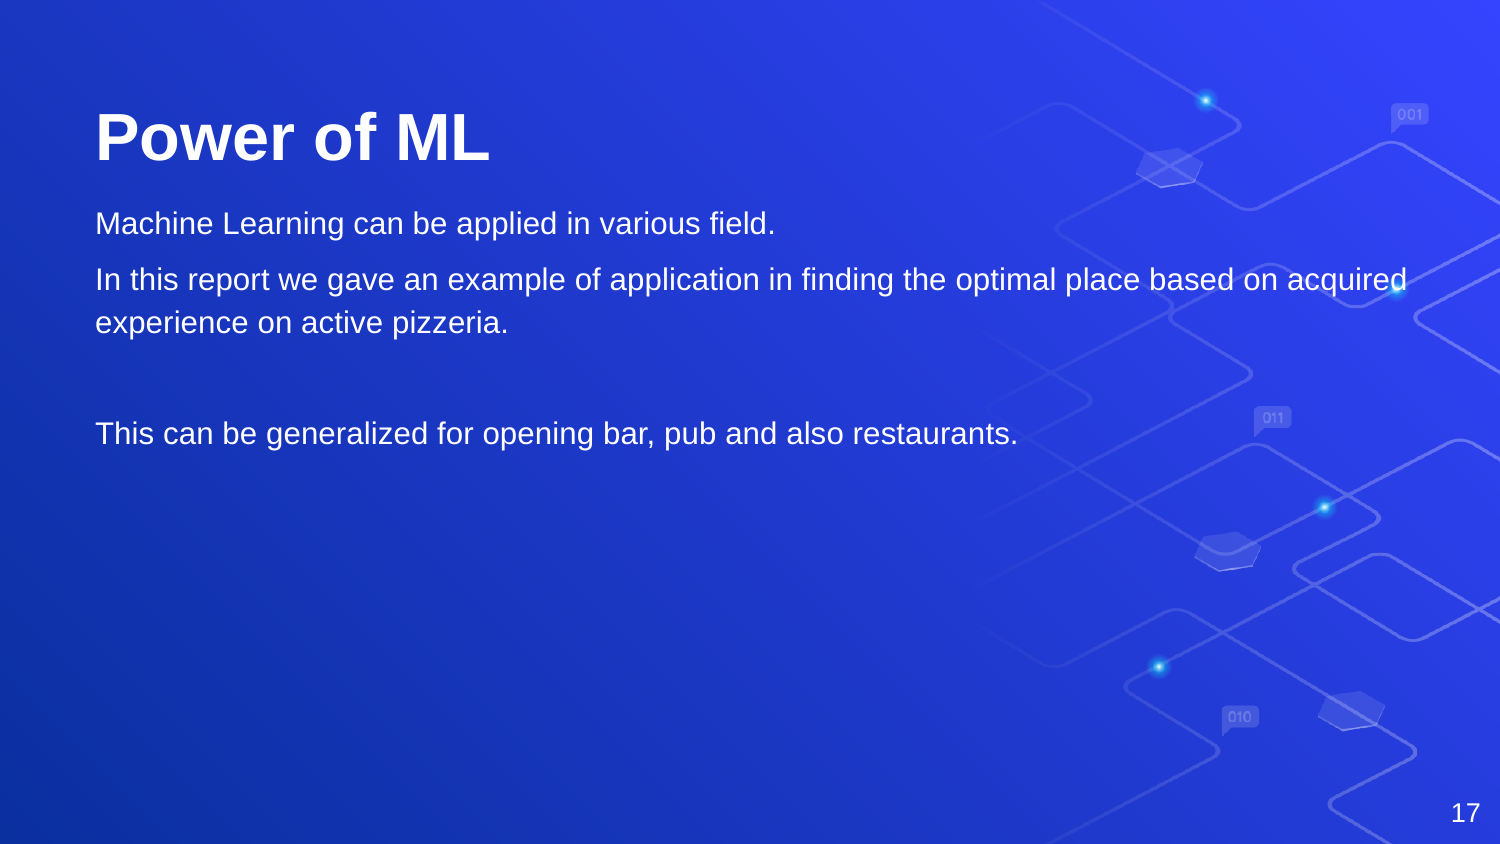

Power of ML

Machine Learning can be applied in various field.
In this report we gave an example of application in finding the optimal place based on acquired experience on active pizzeria.

This can be generalized for opening bar, pub and also restaurants.

17